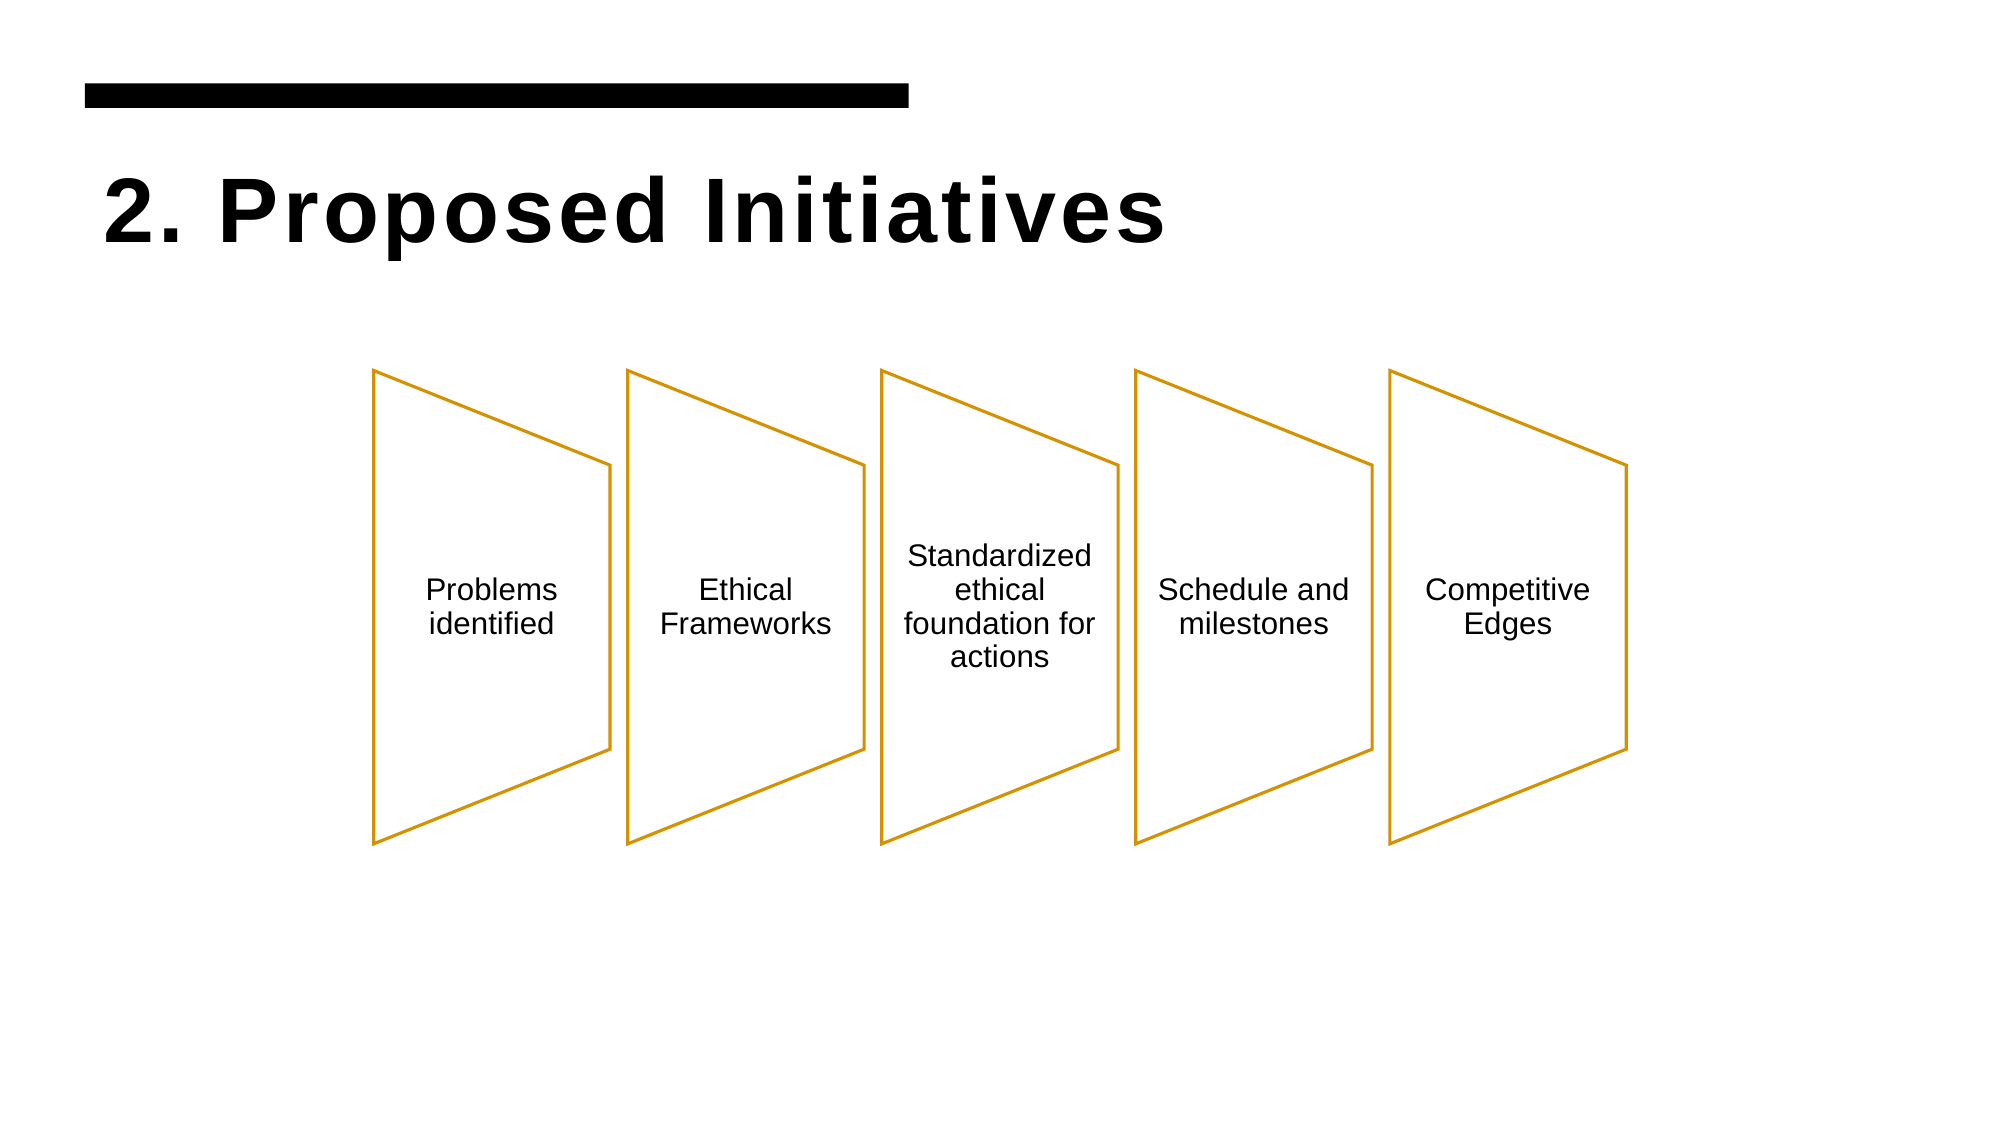

# 2. Proposed Initiatives
Problems identified
Ethical Frameworks
Standardized ethical foundation for actions
Schedule and milestones
Competitive Edges